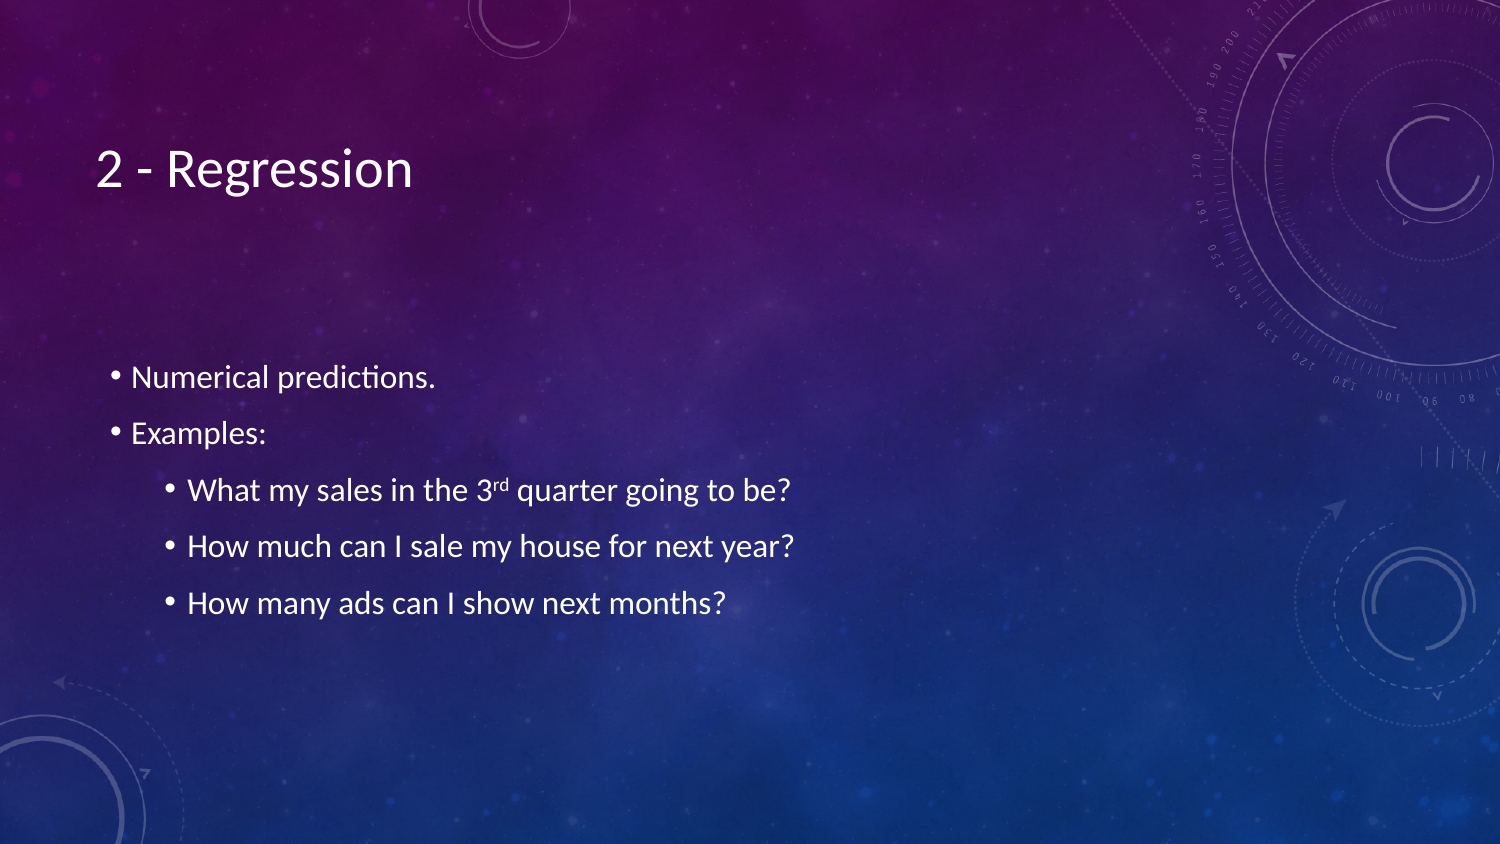

# 2 - Regression
Numerical predictions.
Examples:
What my sales in the 3rd quarter going to be?
How much can I sale my house for next year?
How many ads can I show next months?